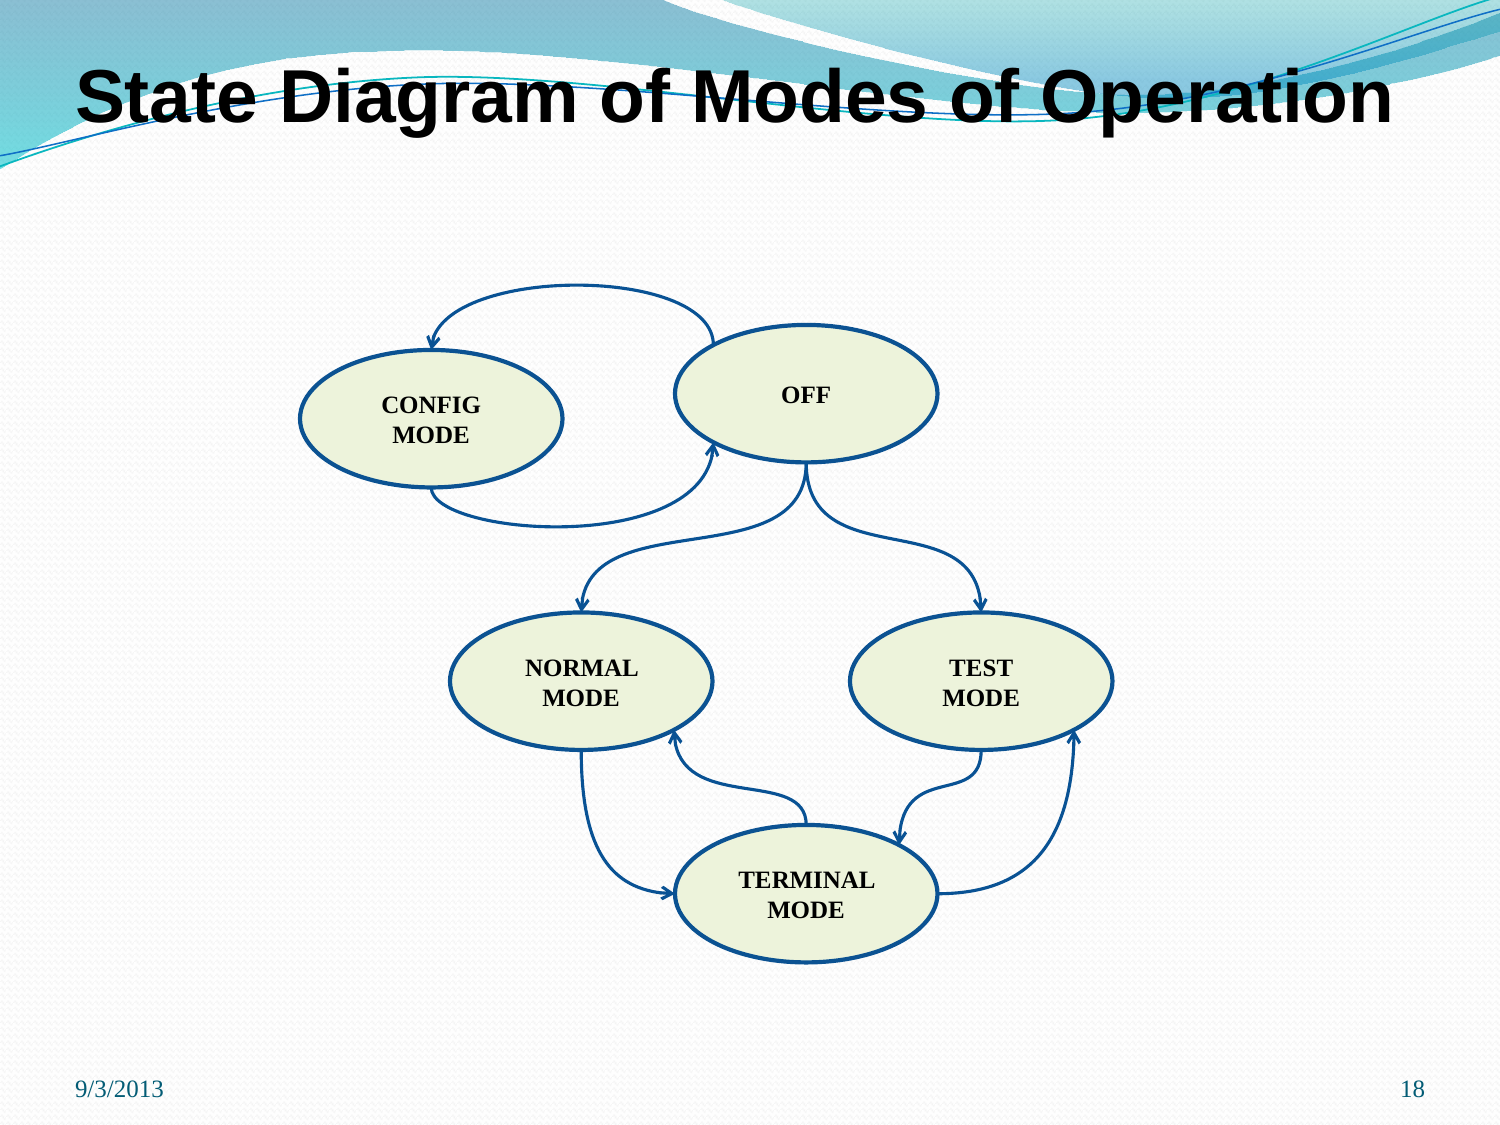

# State Diagram of Modes of Operation
OFF
CONFIG MODE
NORMAL MODE
TEST
MODE
TERMINAL MODE
9/3/2013
18